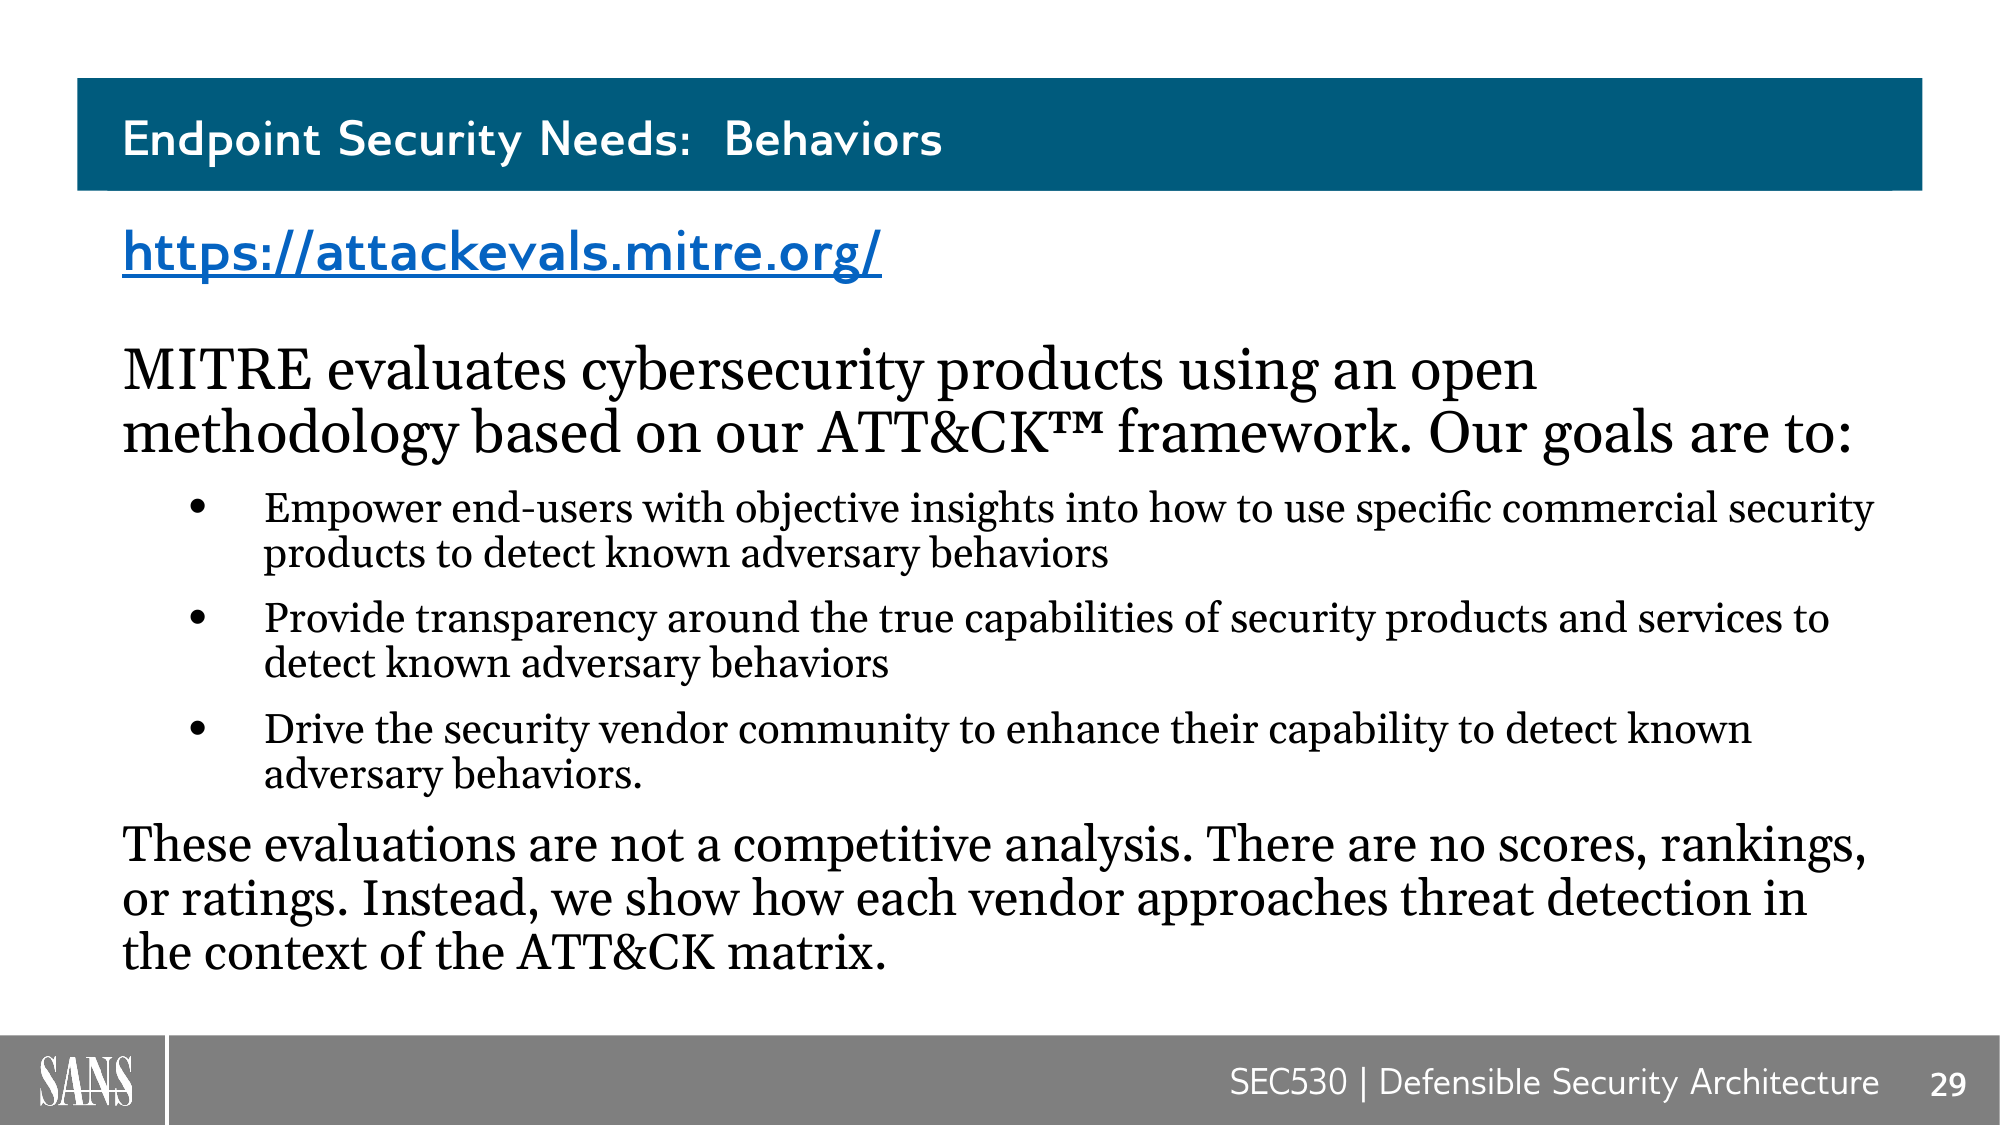

# Endpoint Security Needs:  Behaviors
https://attackevals.mitre.org/
MITRE evaluates cybersecurity products using an open methodology based on our ATT&CK™ framework. Our goals are to:
Empower end-users with objective insights into how to use specific commercial security products to detect known adversary behaviors
Provide transparency around the true capabilities of security products and services to detect known adversary behaviors
Drive the security vendor community to enhance their capability to detect known adversary behaviors.
These evaluations are not a competitive analysis. There are no scores, rankings, or ratings. Instead, we show how each vendor approaches threat detection in the context of the ATT&CK matrix.